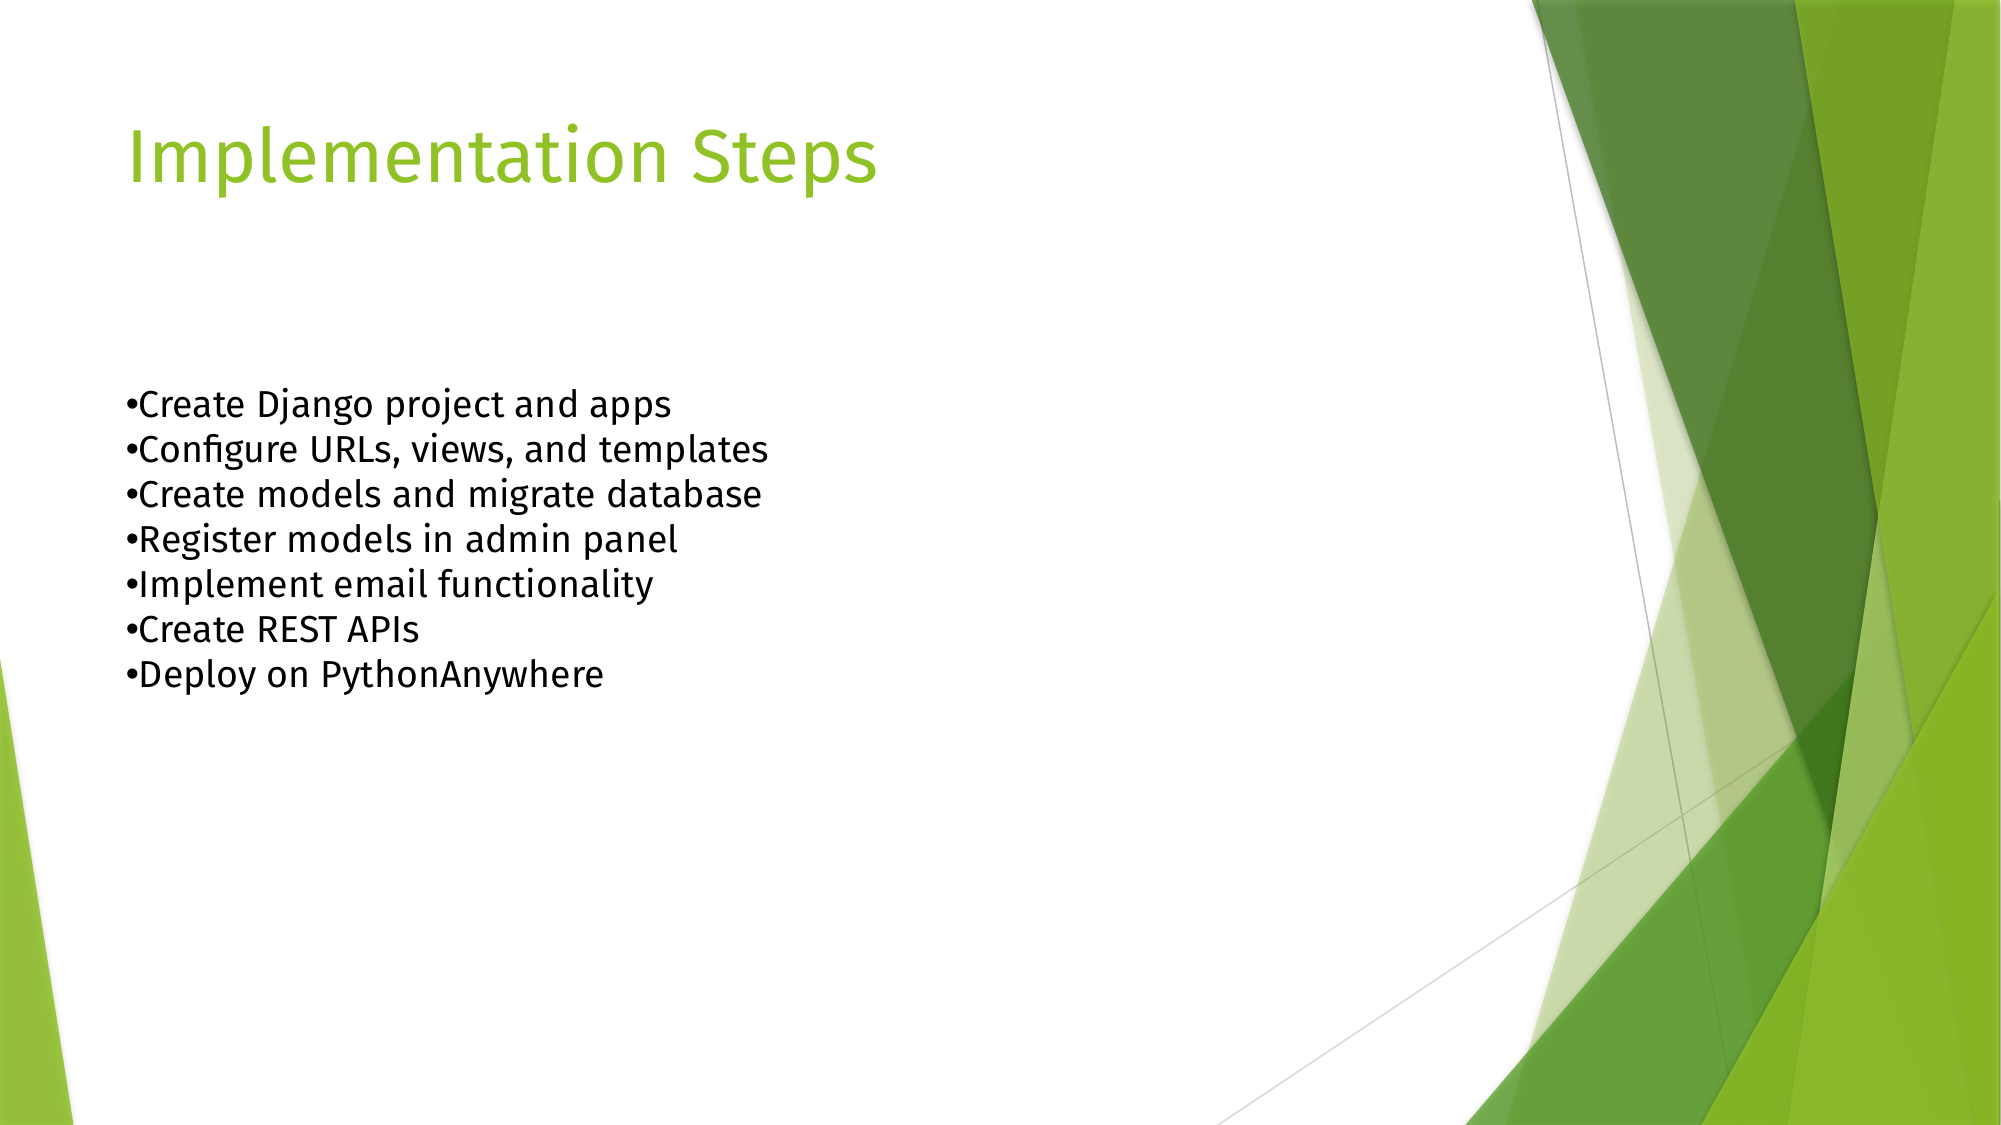

# Implementation Steps
Create Django project and apps
Configure URLs, views, and templates
Create models and migrate database
Register models in admin panel
Implement email functionality
Create REST APIs
Deploy on PythonAnywhere